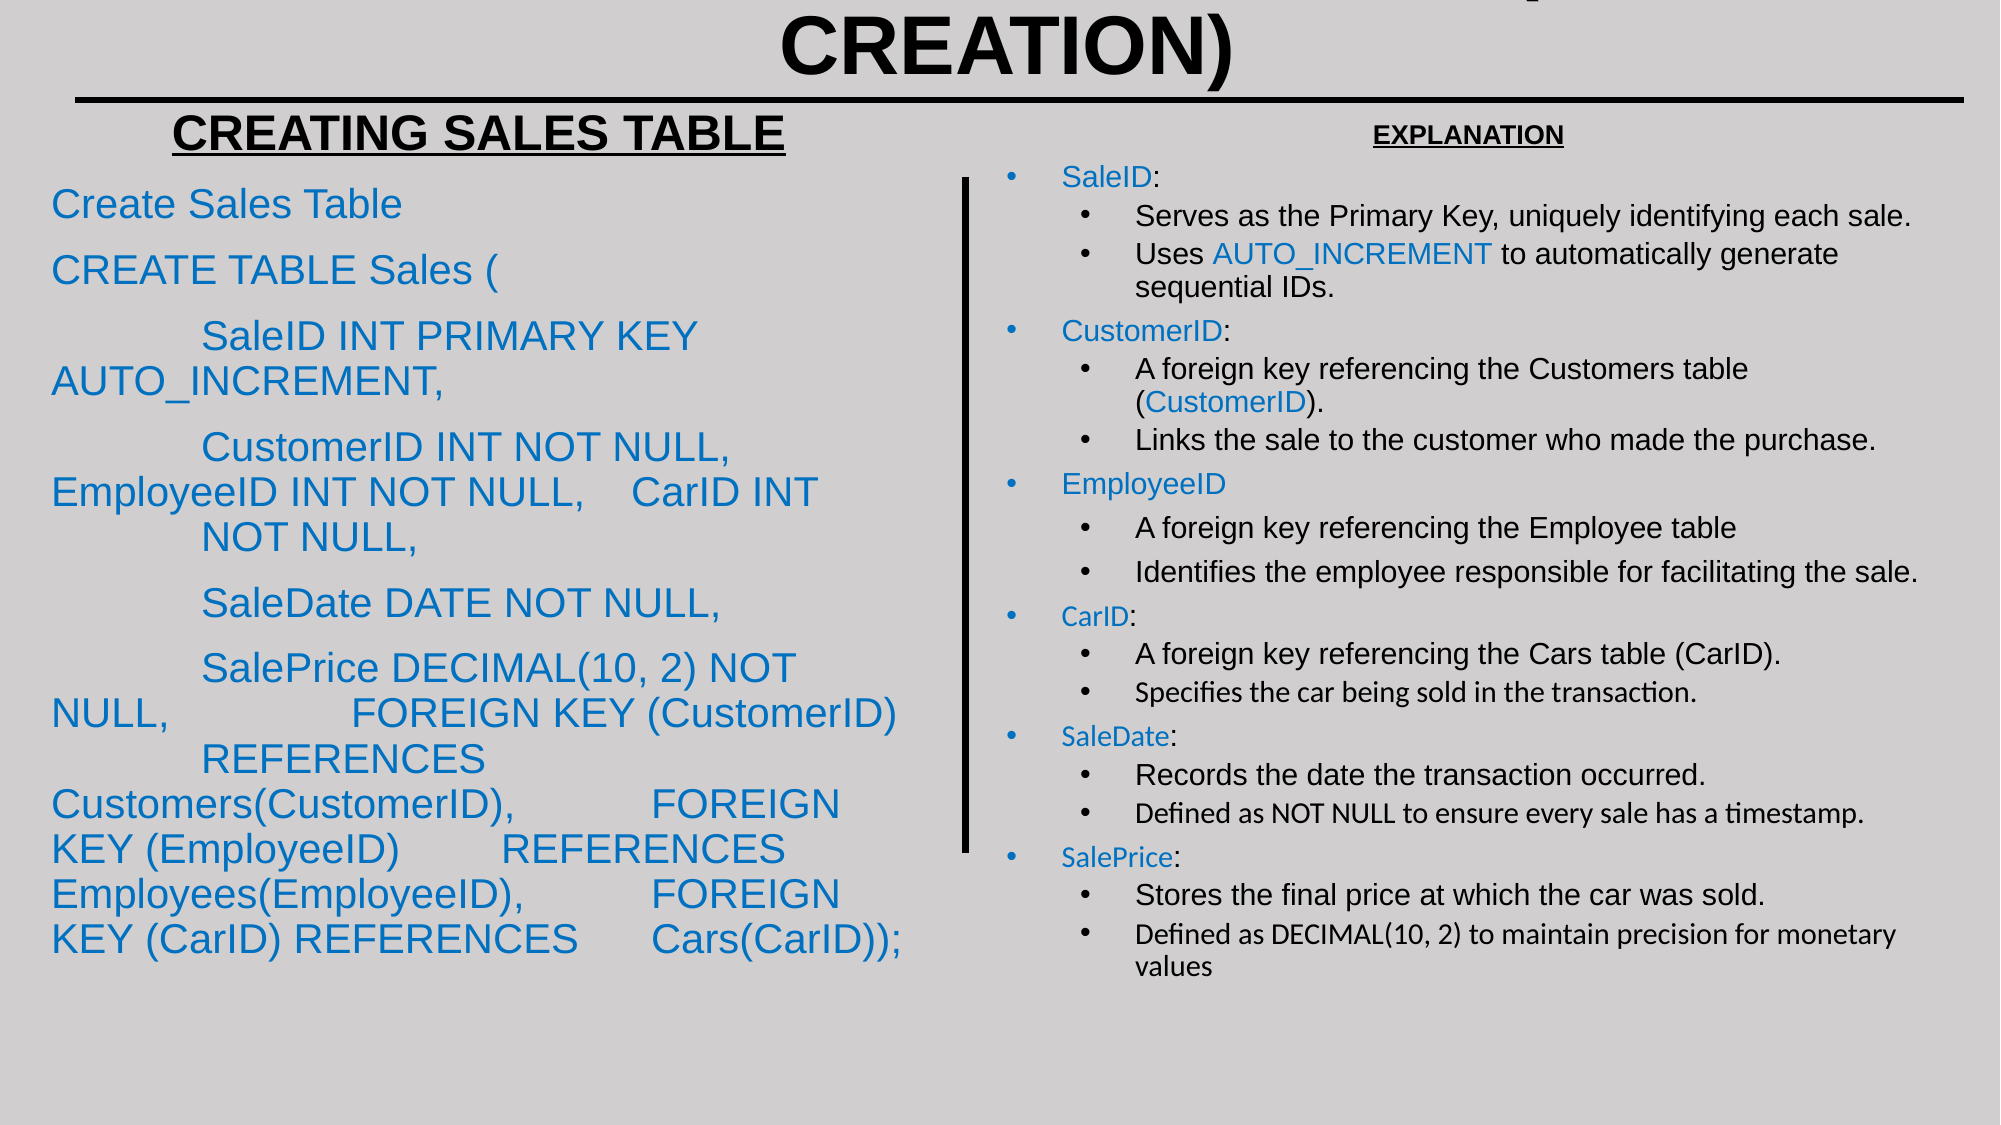

# DATA DEFINITION STATEMENTS (TABLE CREATION)
CREATING SALES TABLE
Create Sales Table
CREATE TABLE Sales (
	SaleID INT PRIMARY KEY 	AUTO_INCREMENT,
	CustomerID INT NOT NULL,    	EmployeeID INT NOT NULL,    CarID INT 	NOT NULL,
	SaleDate DATE NOT NULL,
	SalePrice DECIMAL(10, 2) NOT NULL,    	FOREIGN KEY (CustomerID) 	REFERENCES Customers(CustomerID),    	FOREIGN KEY (EmployeeID) 	REFERENCES Employees(EmployeeID),    	FOREIGN KEY (CarID) REFERENCES 	Cars(CarID));
EXPLANATION
SaleID:
Serves as the Primary Key, uniquely identifying each sale.
Uses AUTO_INCREMENT to automatically generate sequential IDs.
CustomerID:
A foreign key referencing the Customers table (CustomerID).
Links the sale to the customer who made the purchase.
EmployeeID
A foreign key referencing the Employee table
Identifies the employee responsible for facilitating the sale.
CarID:
A foreign key referencing the Cars table (CarID).
Specifies the car being sold in the transaction.
SaleDate:
Records the date the transaction occurred.
Defined as NOT NULL to ensure every sale has a timestamp.
SalePrice:
Stores the final price at which the car was sold.
Defined as DECIMAL(10, 2) to maintain precision for monetary values